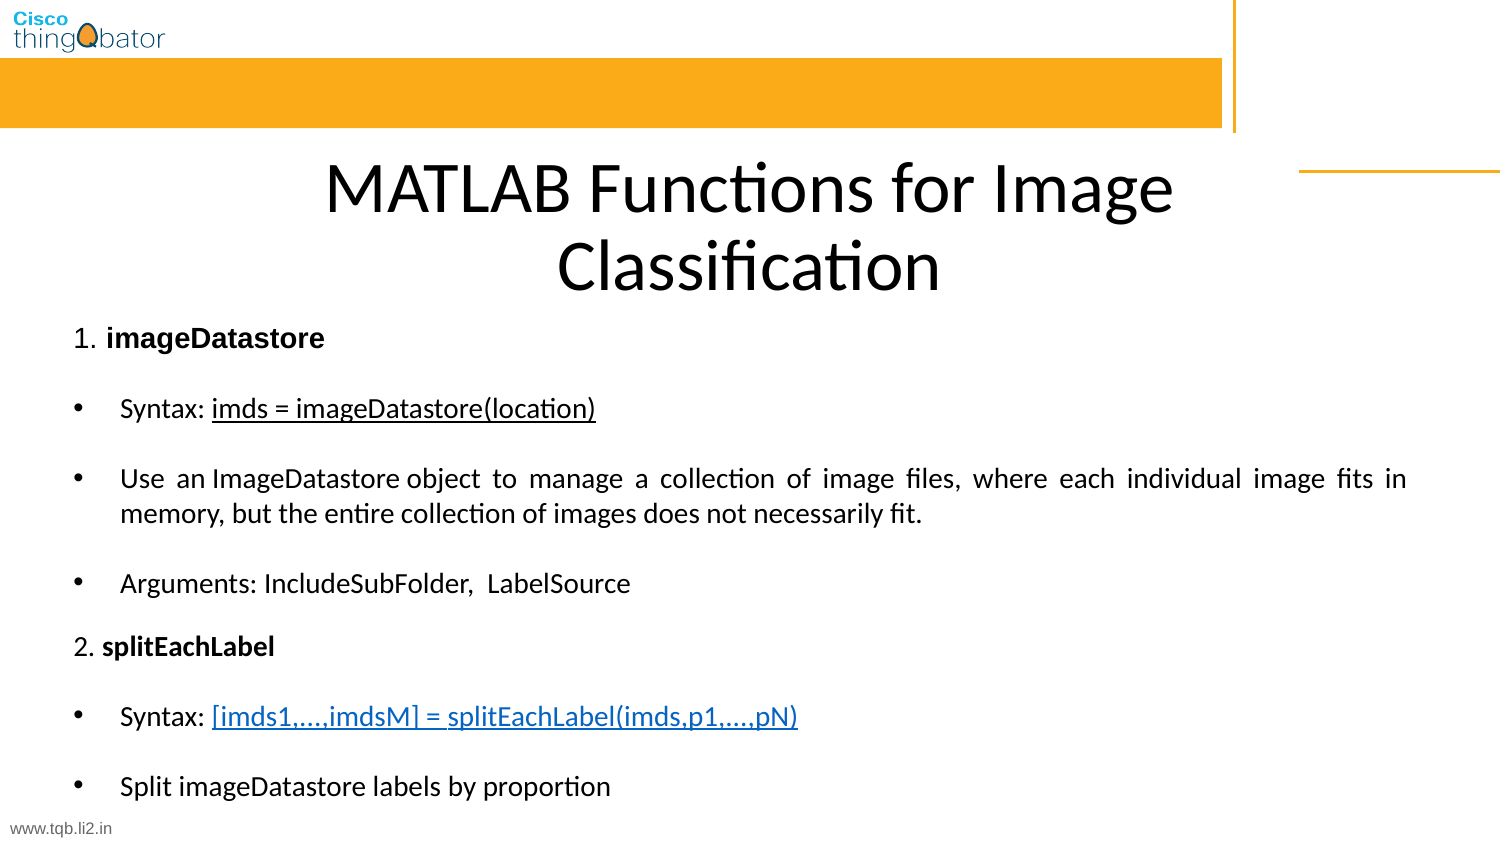

# MATLAB Functions for Image Classification
1. imageDatastore

Syntax: imds = imageDatastore(location)

Use an ImageDatastore object to manage a collection of image files, where each individual image fits in memory, but the entire collection of images does not necessarily fit.

Arguments: IncludeSubFolder,  LabelSource

2. splitEachLabel

Syntax: [imds1,...,imdsM] = splitEachLabel(imds,p1,...,pN)

Split imageDatastore labels by proportion